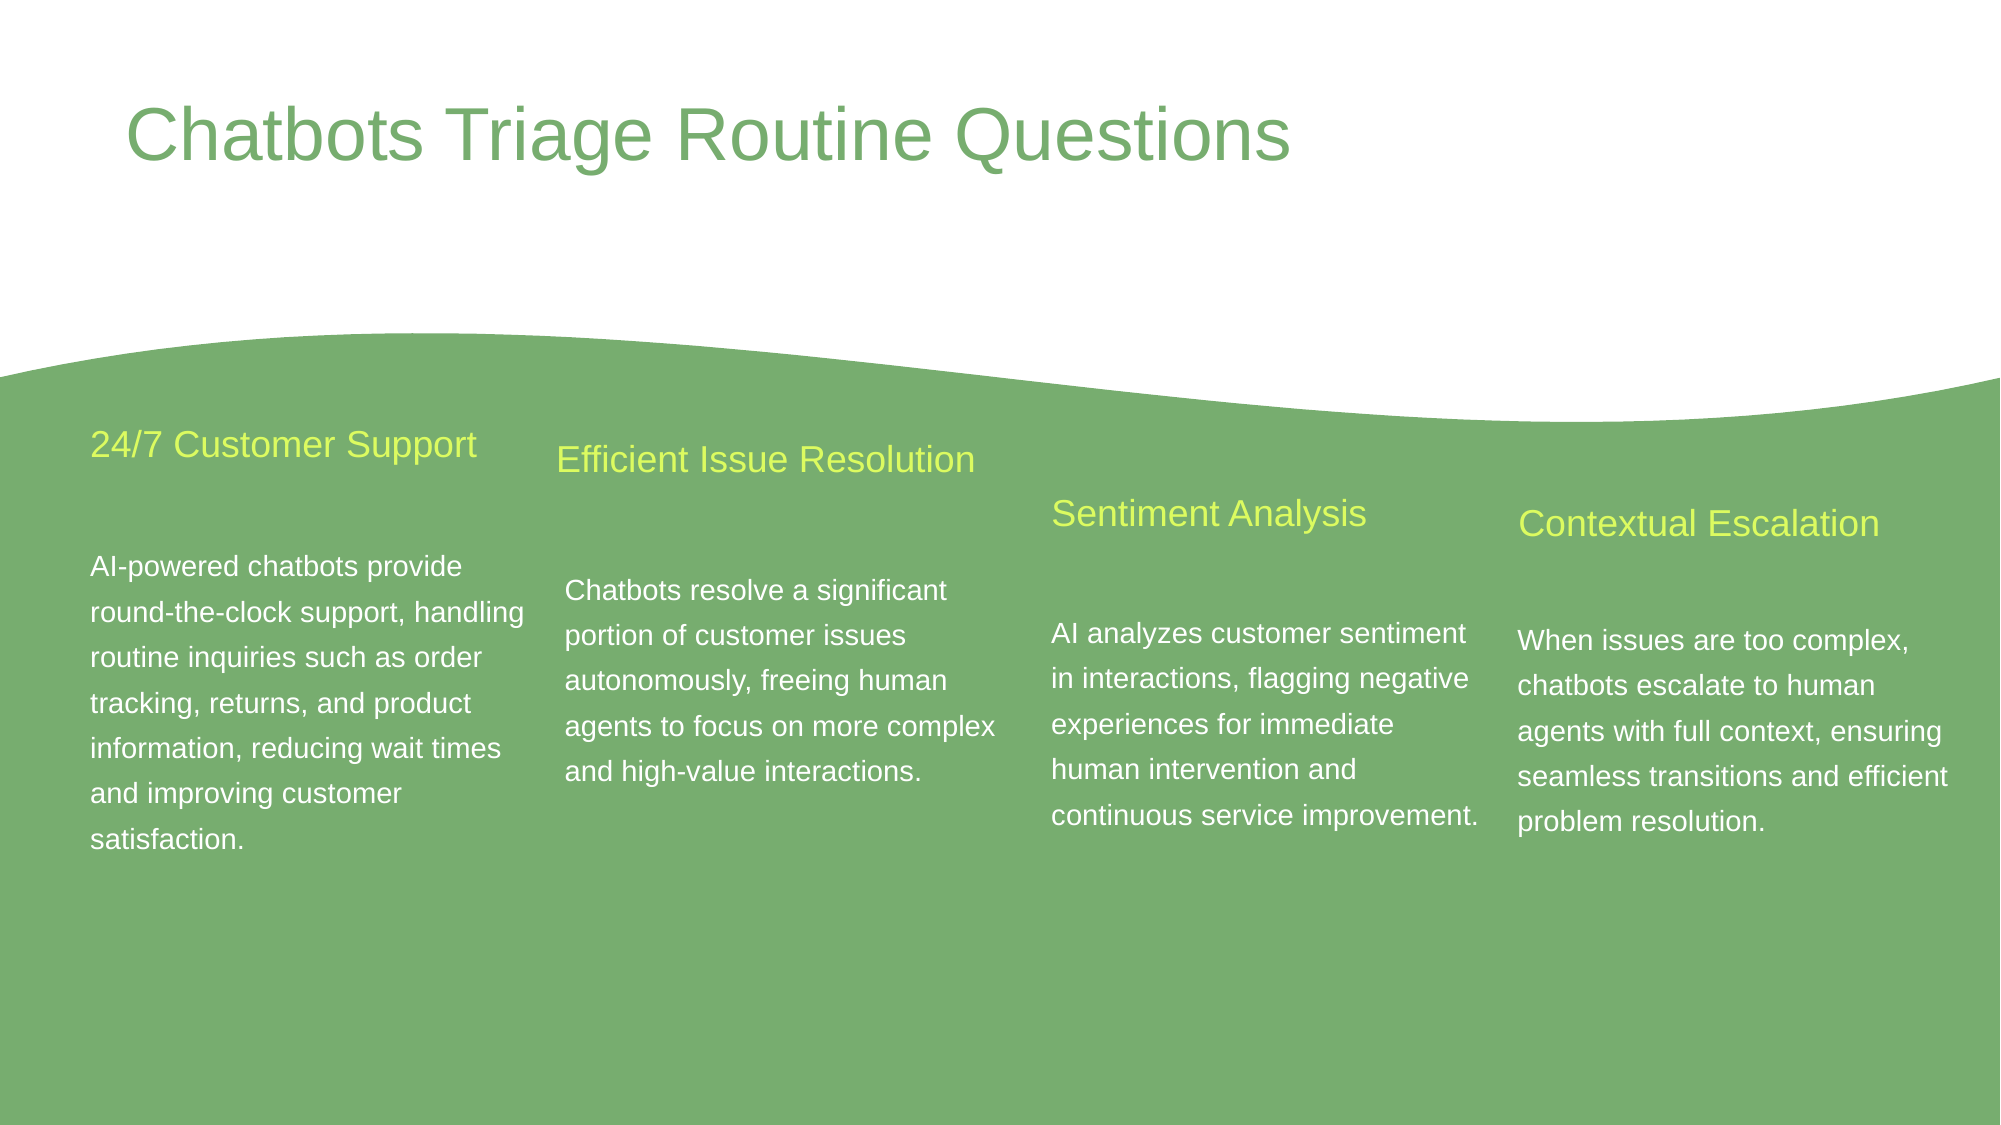

Chatbots Triage Routine Questions

24/7 Customer Support
Efficient Issue Resolution
Sentiment Analysis
Contextual Escalation
AI-powered chatbots provide round-the-clock support, handling routine inquiries such as order tracking, returns, and product information, reducing wait times and improving customer satisfaction.
Chatbots resolve a significant portion of customer issues autonomously, freeing human agents to focus on more complex and high-value interactions.
AI analyzes customer sentiment in interactions, flagging negative experiences for immediate human intervention and continuous service improvement.
When issues are too complex, chatbots escalate to human agents with full context, ensuring seamless transitions and efficient problem resolution.